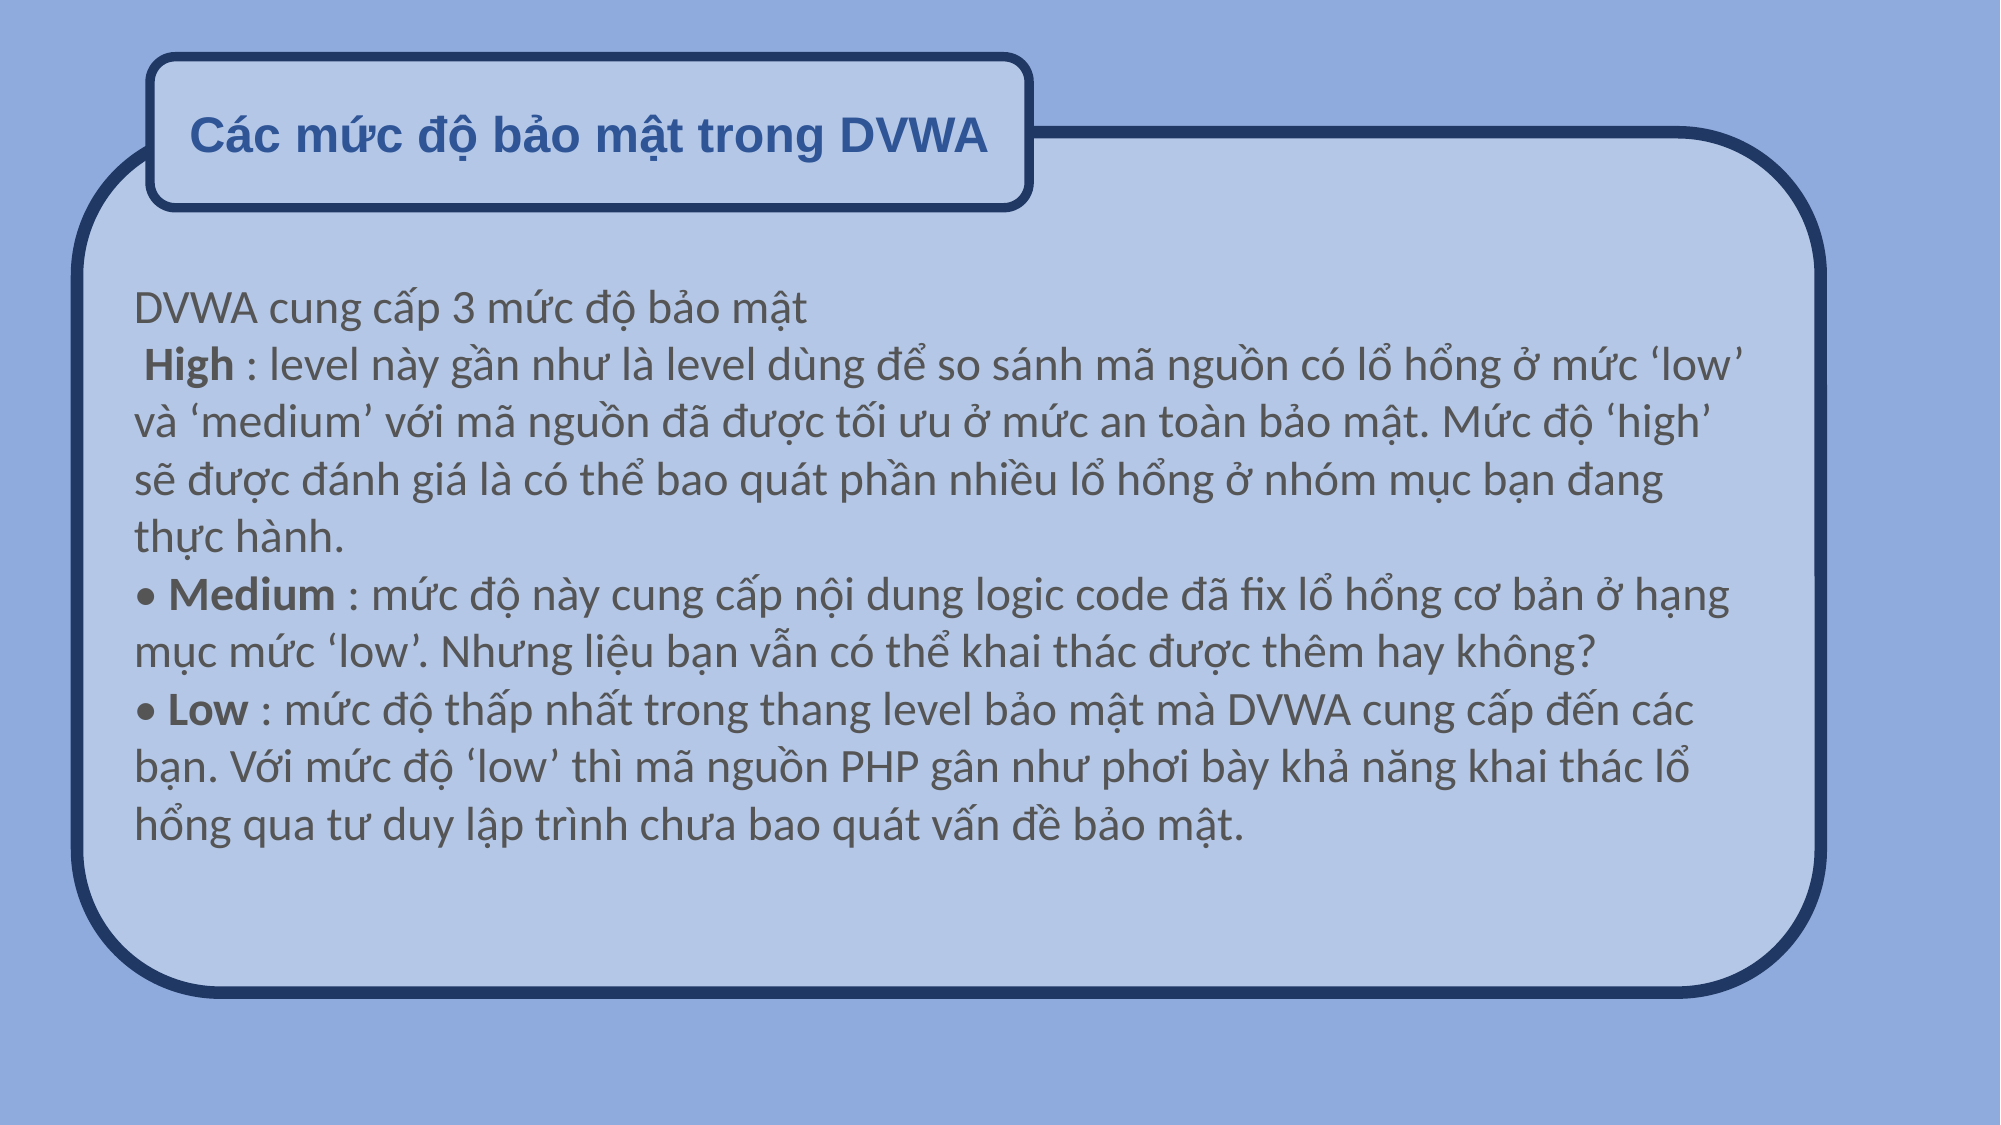

Các mức độ bảo mật trong DVWA
DVWA cung cấp 3 mức độ bảo mật
 High : level này gần như là level dùng để so sánh mã nguồn có lổ hổng ở mức ‘low’ và ‘medium’ với mã nguồn đã được tối ưu ở mức an toàn bảo mật. Mức độ ‘high’ sẽ được đánh giá là có thể bao quát phần nhiều lổ hổng ở nhóm mục bạn đang thực hành.
• Medium : mức độ này cung cấp nội dung logic code đã fix lổ hổng cơ bản ở hạng mục mức ‘low’. Nhưng liệu bạn vẫn có thể khai thác được thêm hay không?
• Low : mức độ thấp nhất trong thang level bảo mật mà DVWA cung cấp đến các bạn. Với mức độ ‘low’ thì mã nguồn PHP gân như phơi bày khả năng khai thác lổ hổng qua tư duy lập trình chưa bao quát vấn đề bảo mật.